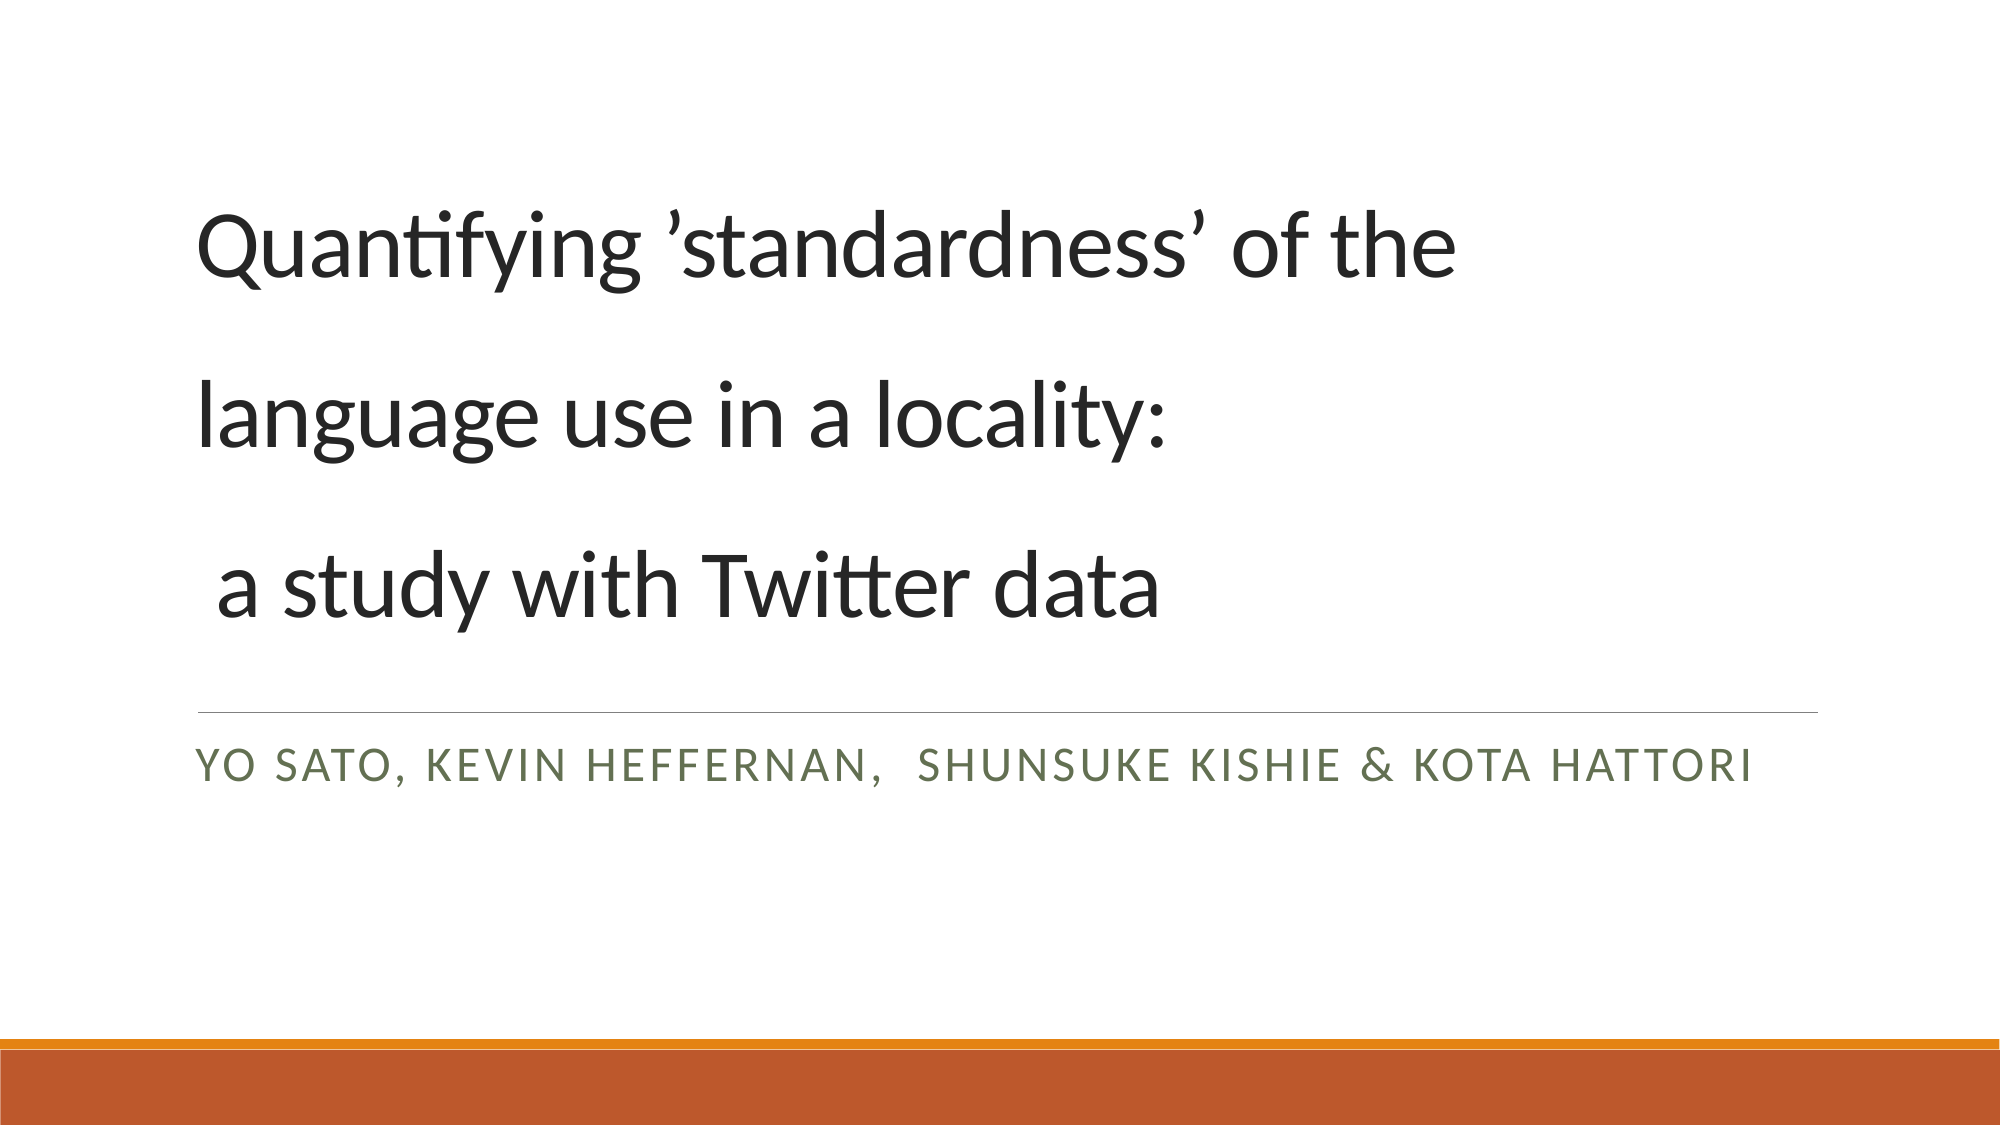

# Quantifying ’standardness’ of the language use in a locality: a study with Twitter data
Yo Sato, Kevin Heffernan,  Shunsuke Kishie & kota hattori